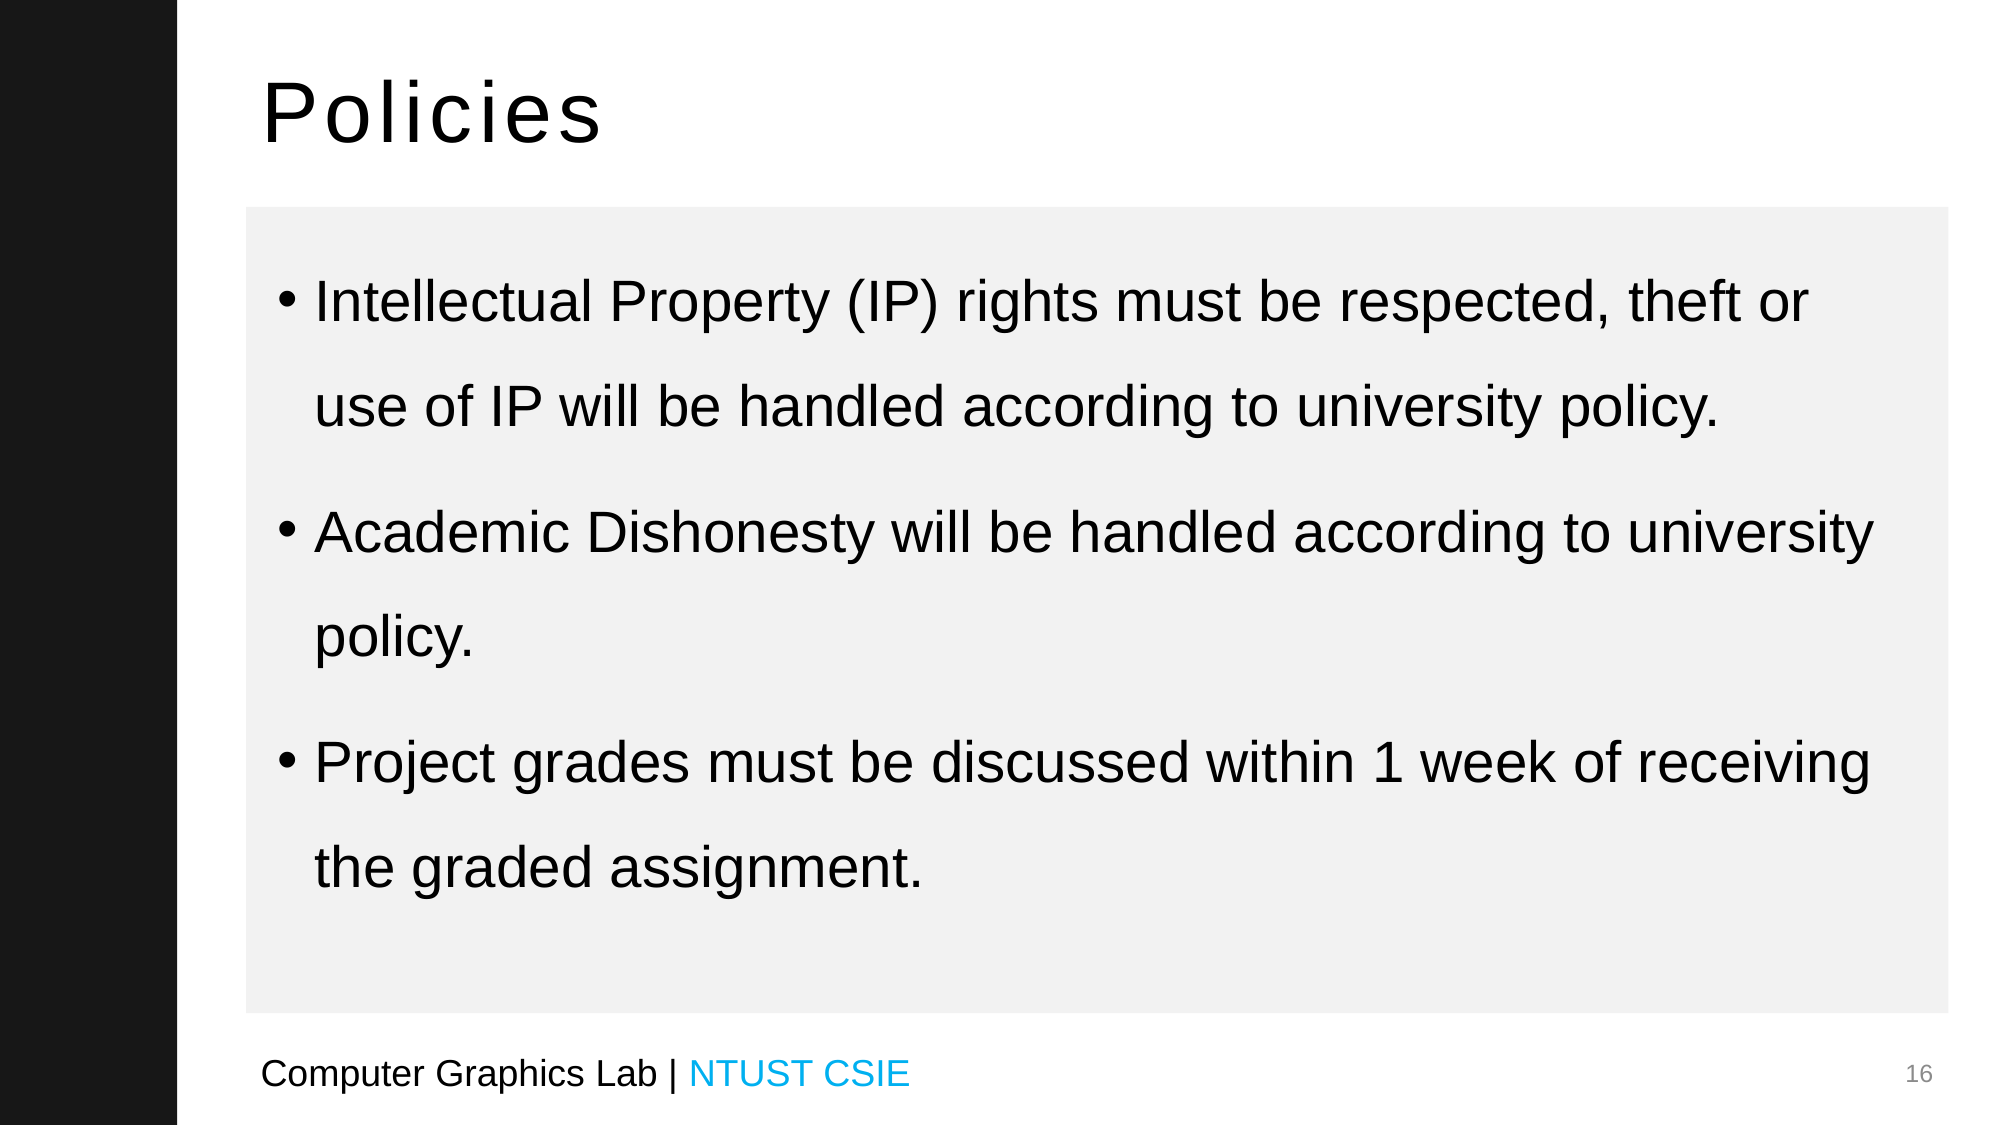

# Policies
Intellectual Property (IP) rights must be respected, theft or use of IP will be handled according to university policy.
Academic Dishonesty will be handled according to university policy.
Project grades must be discussed within 1 week of receiving the graded assignment.